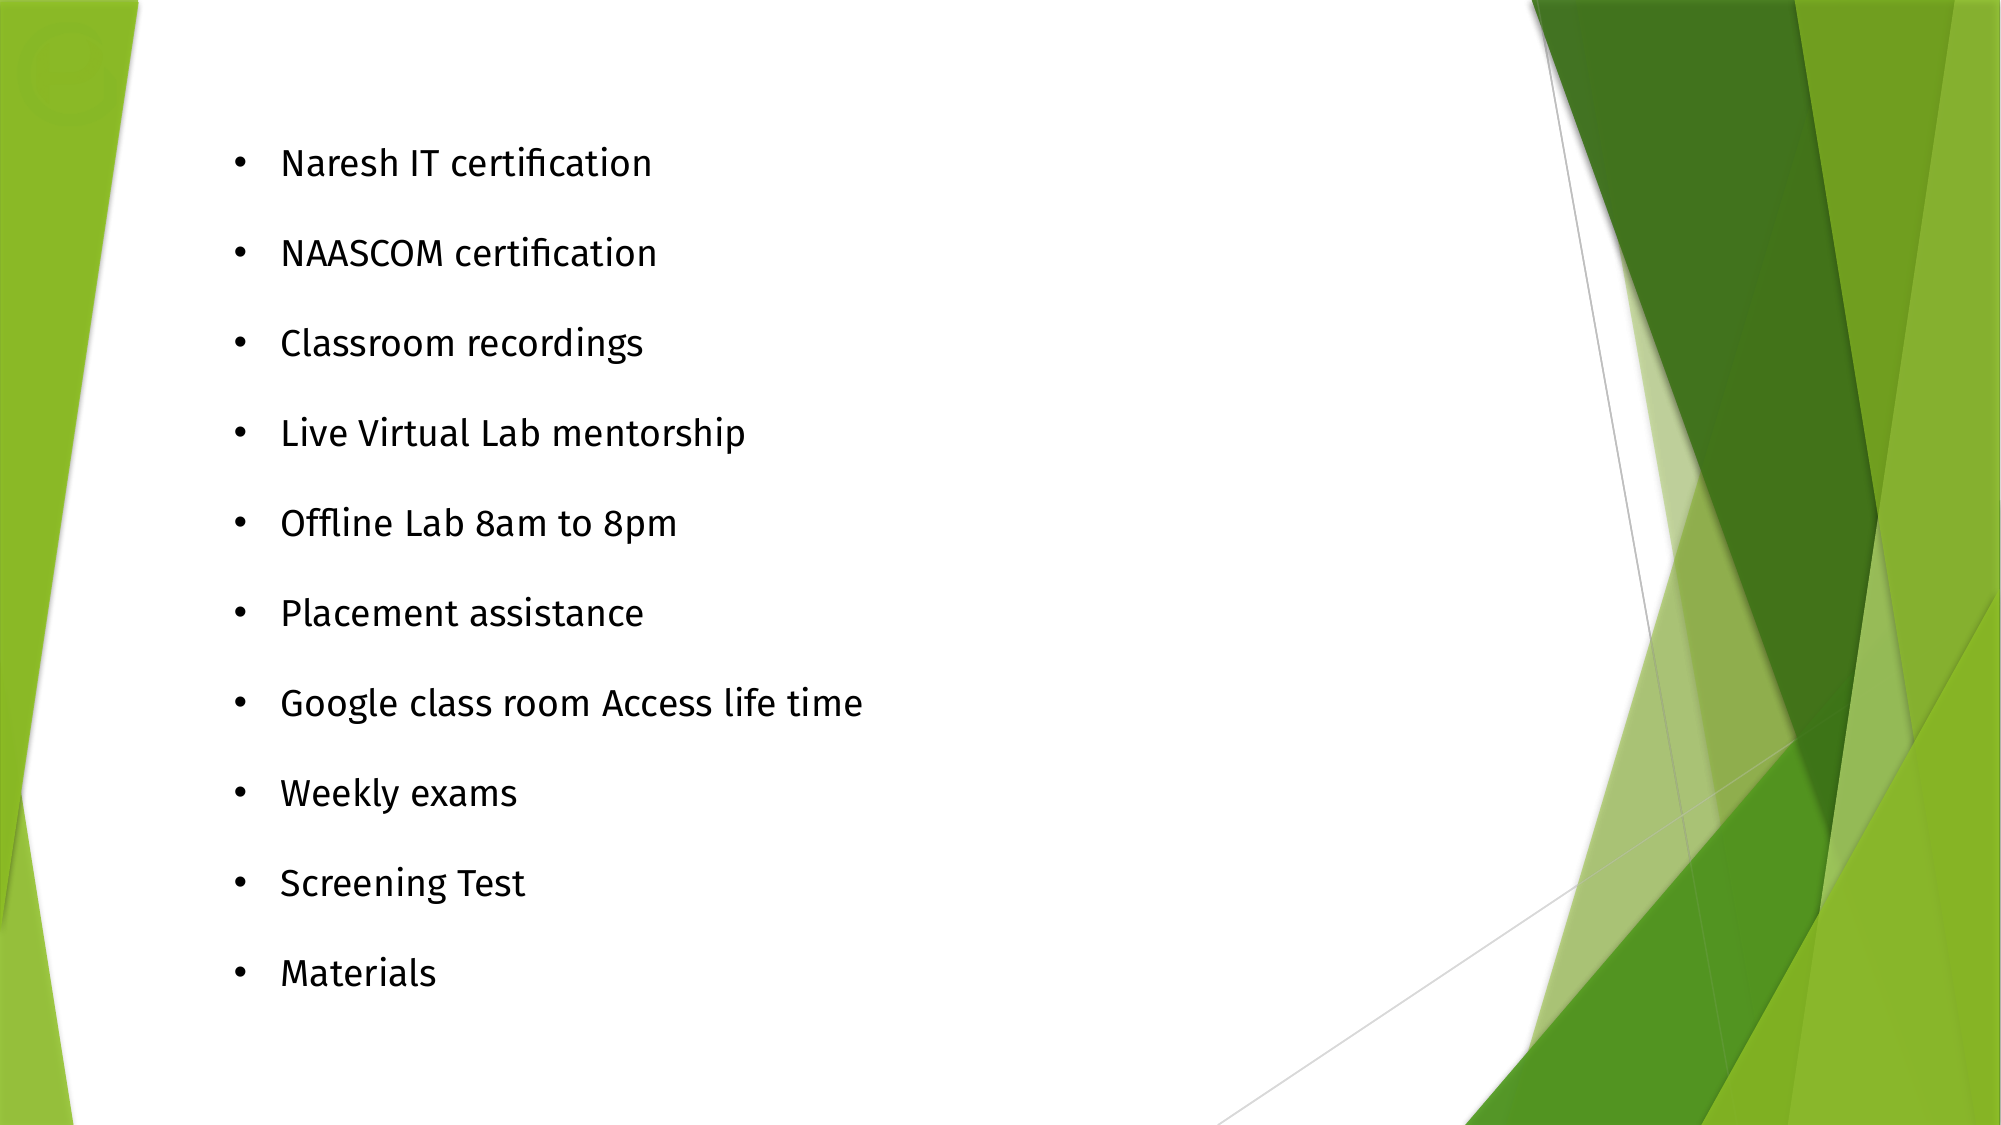

Naresh IT certification

NAASCOM certification

Classroom recordings

Live Virtual Lab mentorship

Offline Lab 8am to 8pm

Placement assistance

Google class room Access life time

Weekly exams

Screening Test

Materials